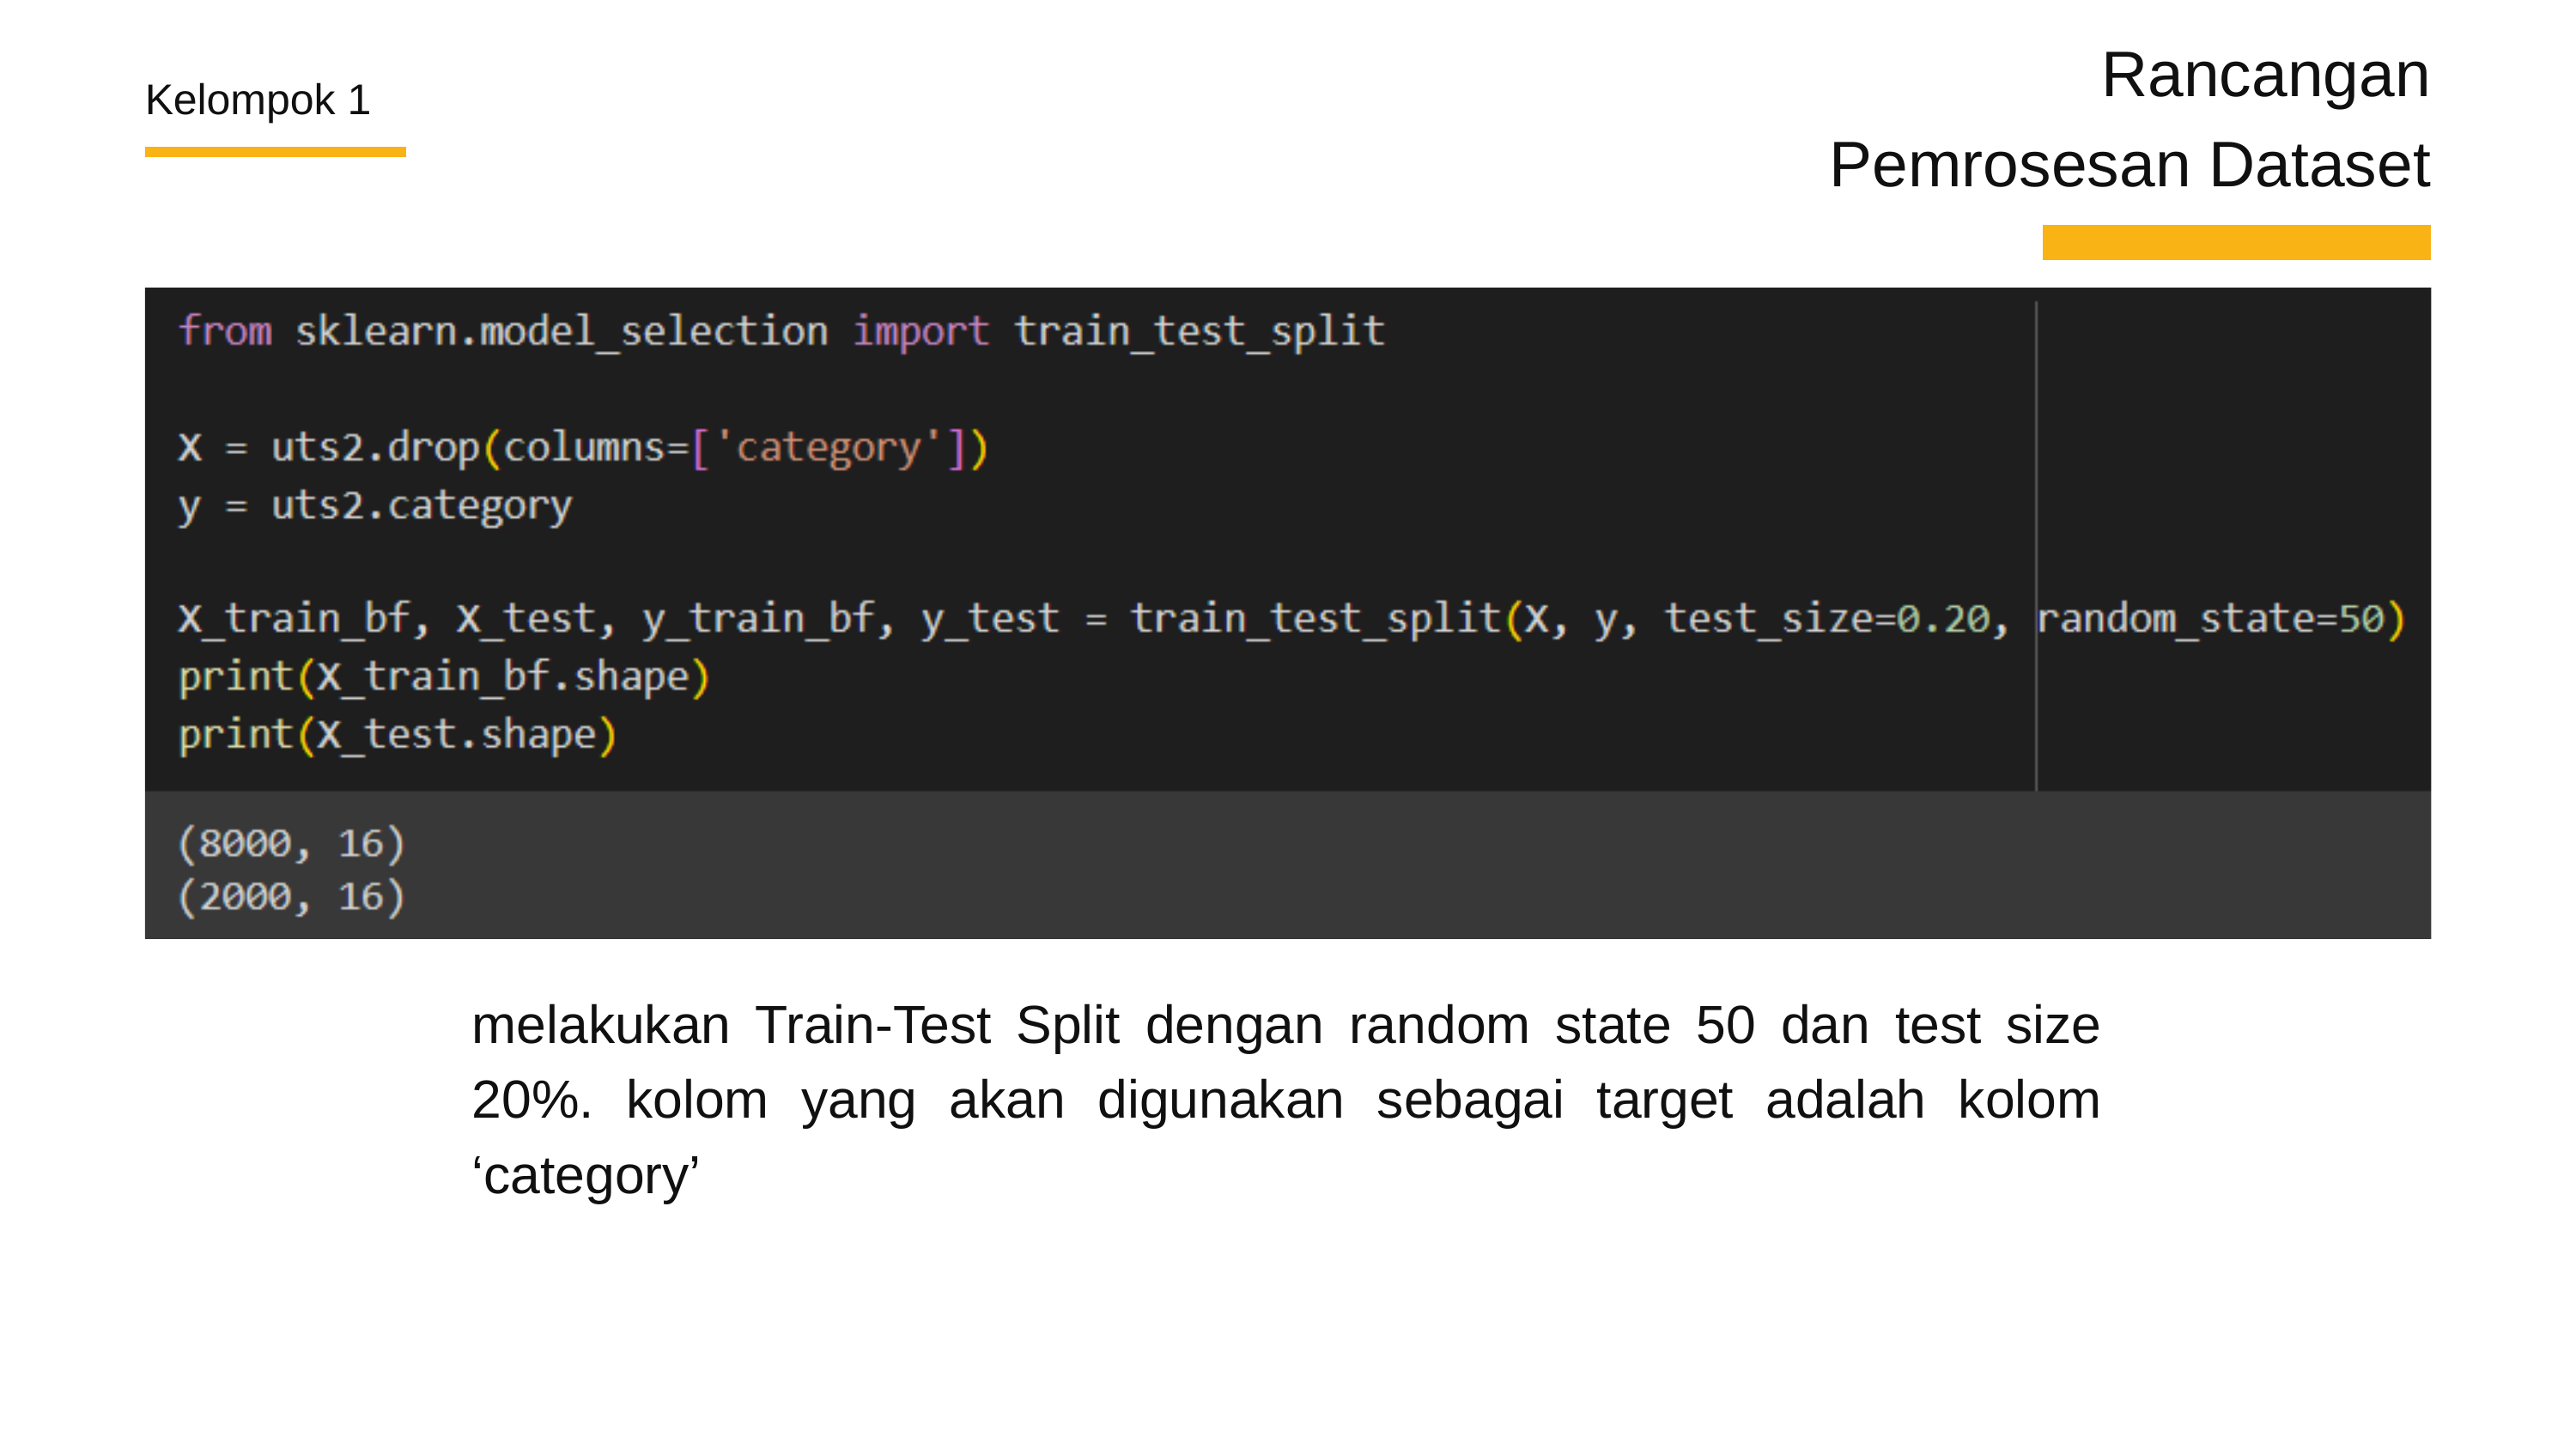

Rancangan Pemrosesan Dataset
Kelompok 1

melakukan Train-Test Split dengan random state 50 dan test size 20%. kolom yang akan digunakan sebagai target adalah kolom ‘category’